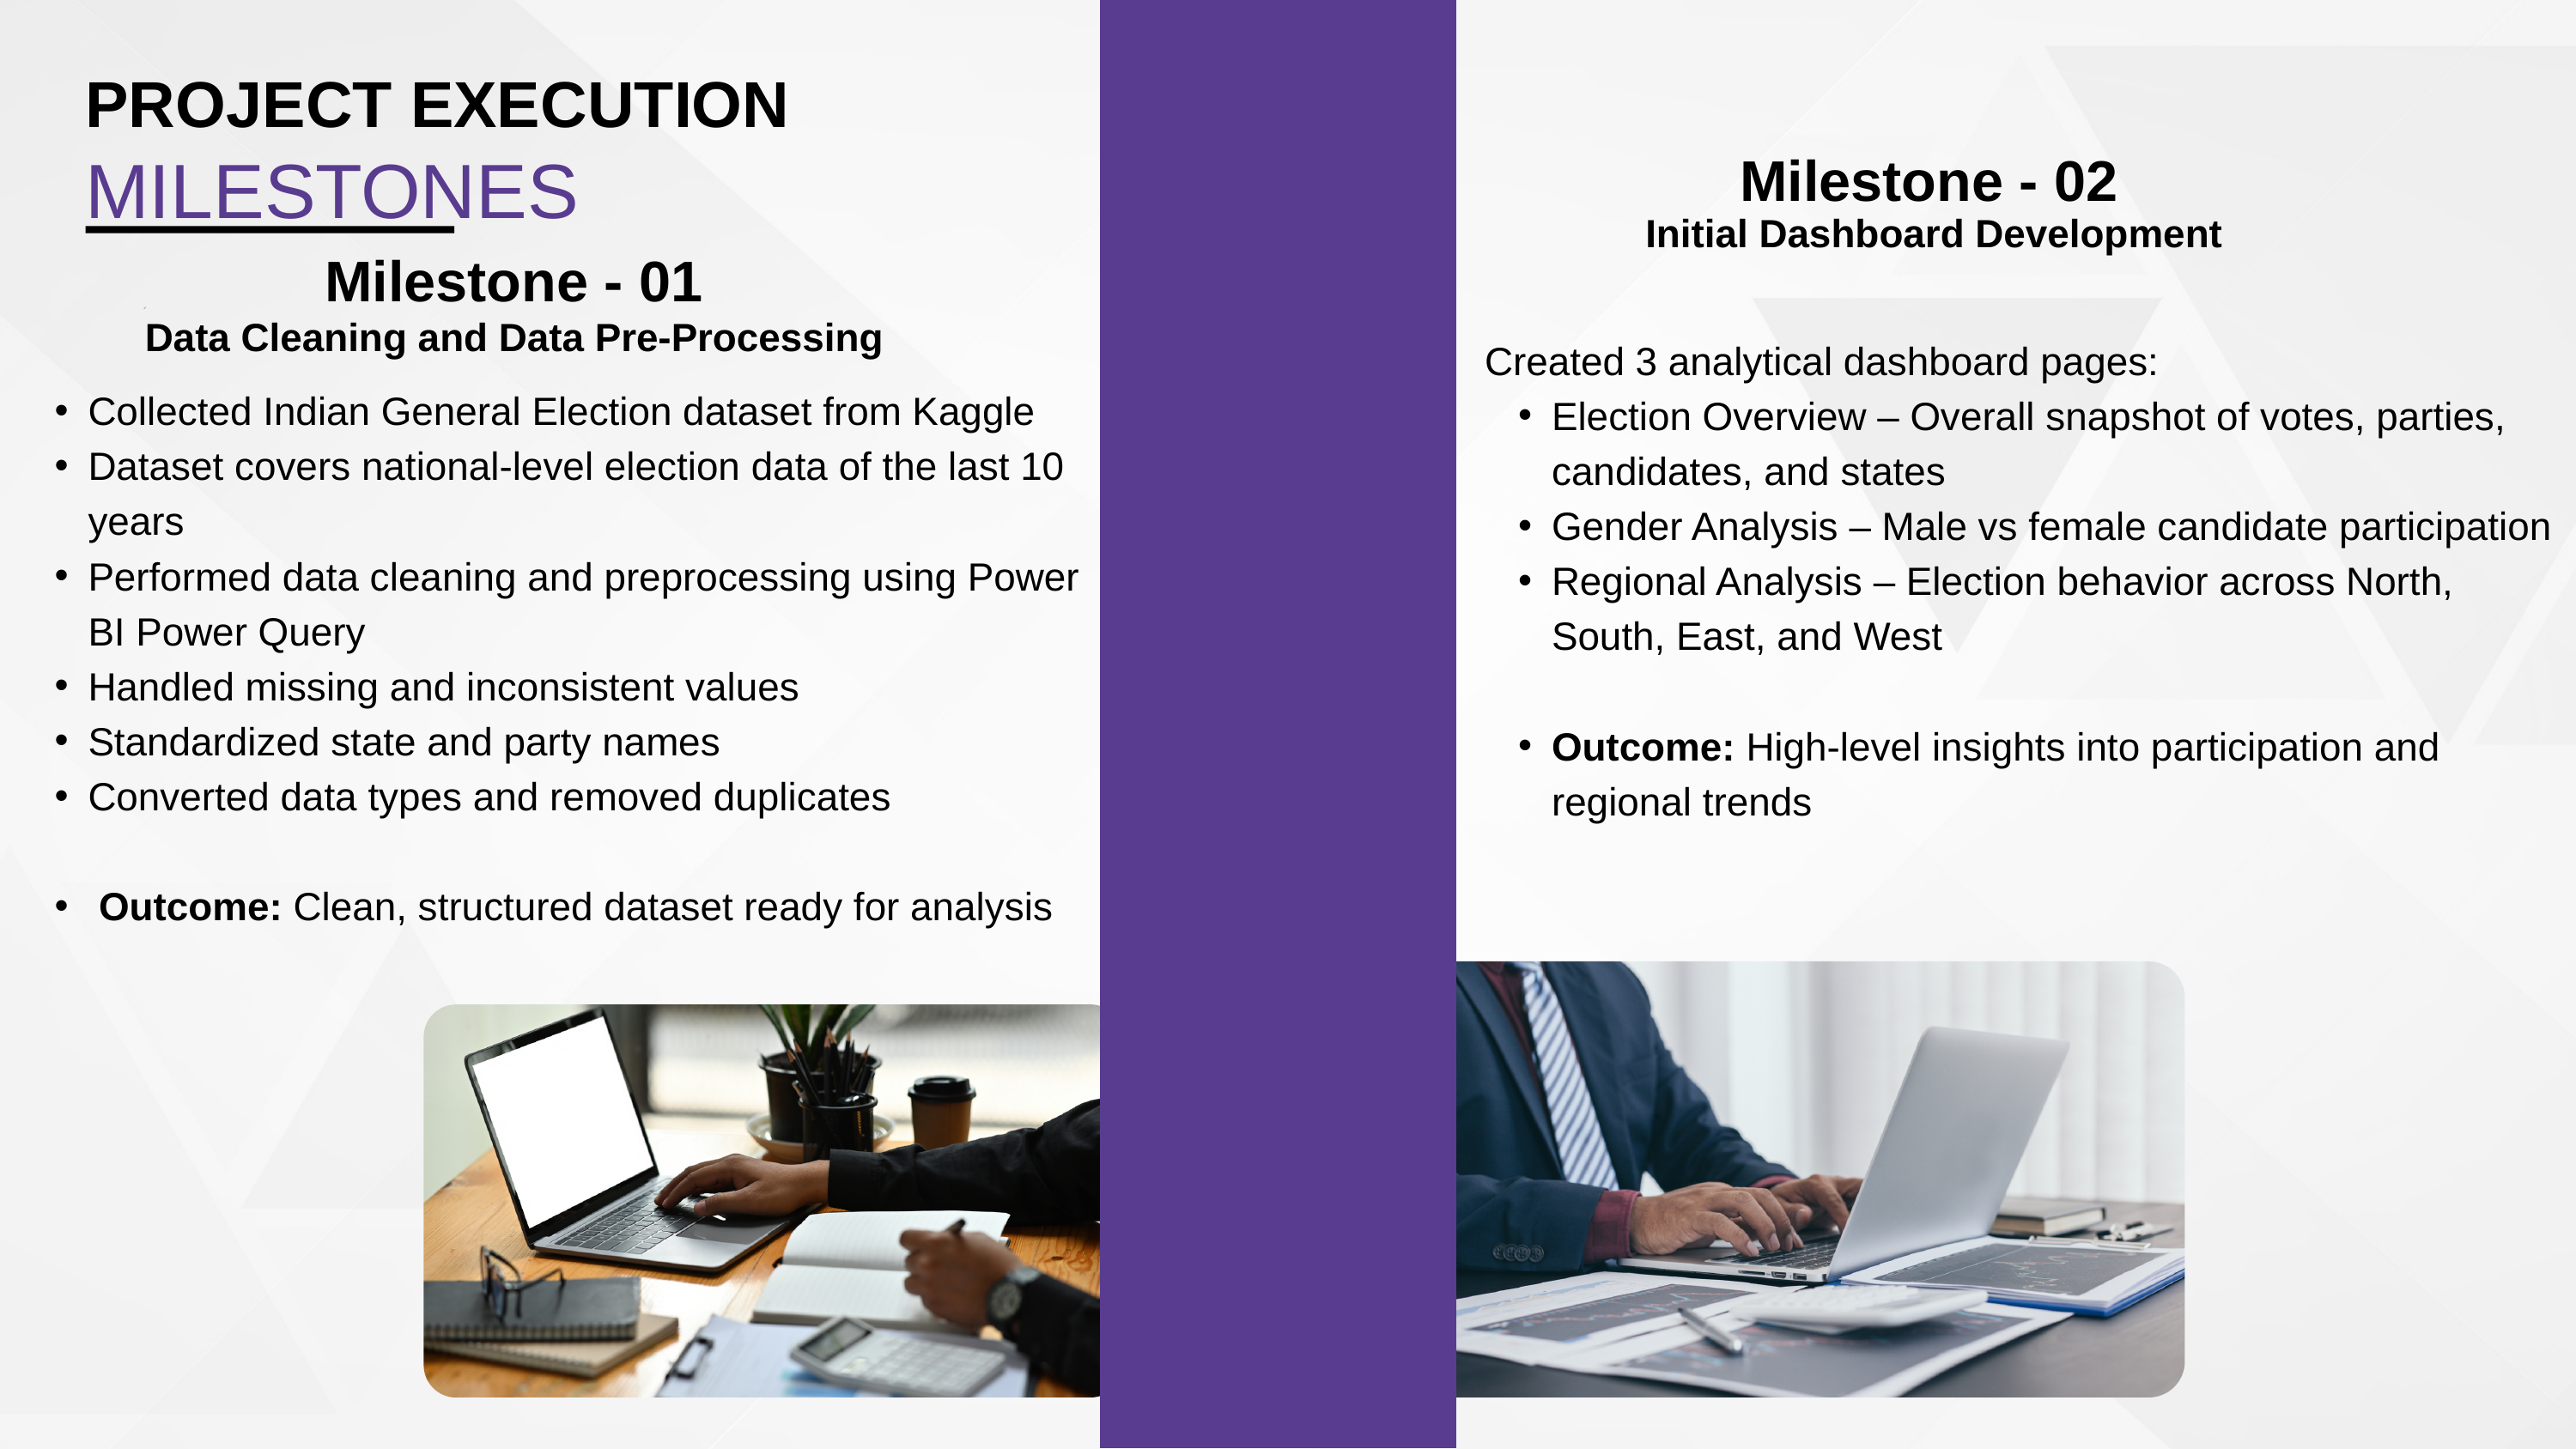

PROJECT EXECUTION
MILESTONES

Milestone - 02
Initial Dashboard Development
Milestone - 01
Data Cleaning and Data Pre-Processing

Created 3 analytical dashboard pages:
Election Overview – Overall snapshot of votes, parties, candidates, and states
Gender Analysis – Male vs female candidate participation
Regional Analysis – Election behavior across North, South, East, and West

Outcome: High-level insights into participation and regional trends

Collected Indian General Election dataset from Kaggle
Dataset covers national-level election data of the last 10 years
Performed data cleaning and preprocessing using Power BI Power Query
Handled missing and inconsistent values
Standardized state and party names
Converted data types and removed duplicates

 Outcome: Clean, structured dataset ready for analysis